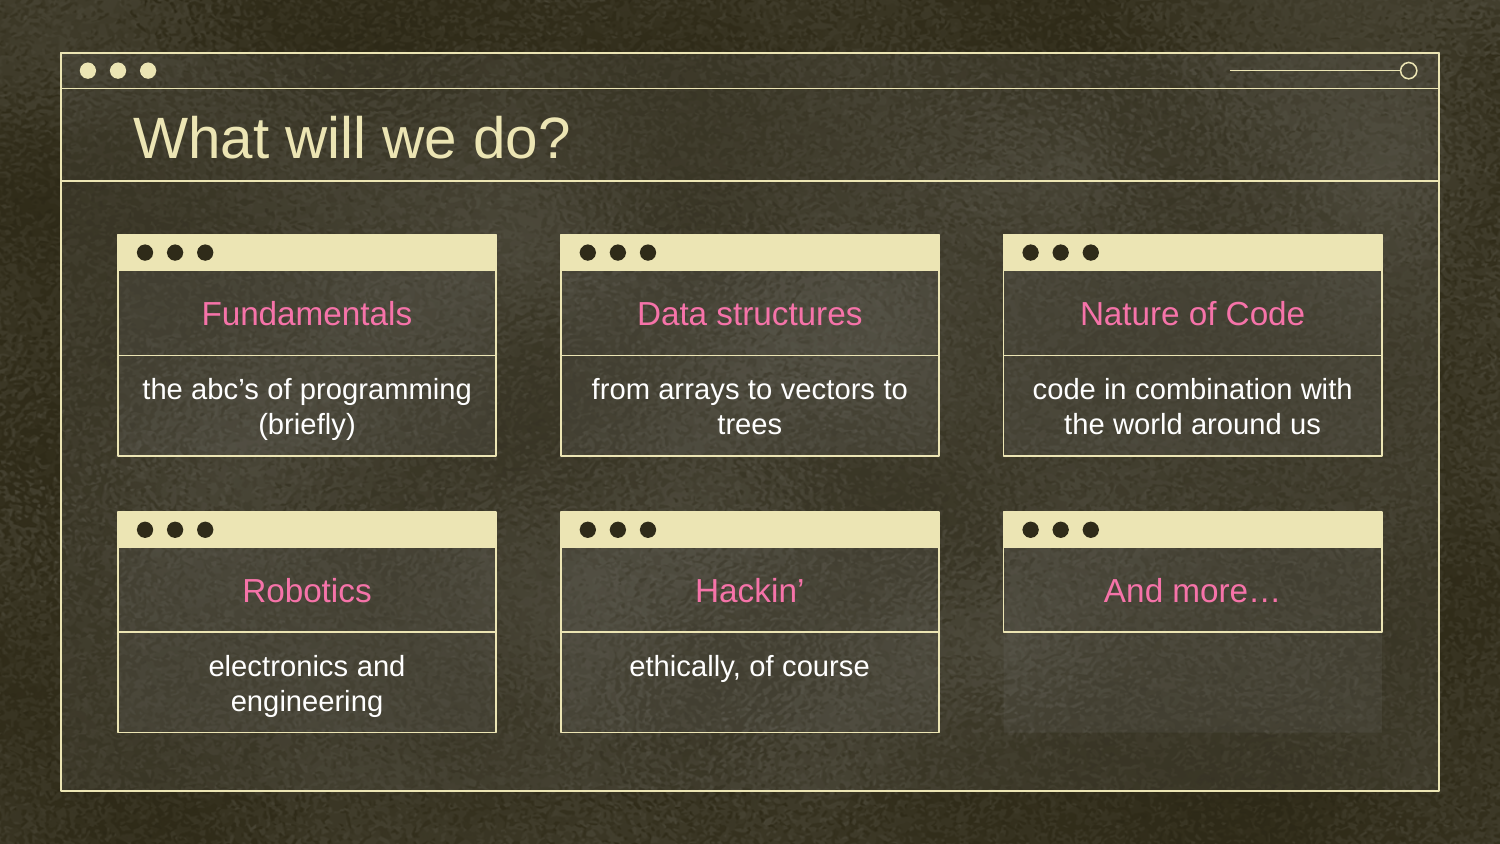

# What will we do?

Fundamentals
Data structures
Nature of Code

the abc’s of programming (briefly)
from arrays to vectors to trees
code in combination with the world around us

Robotics
Hackin’
And more…

electronics and engineering
ethically, of course